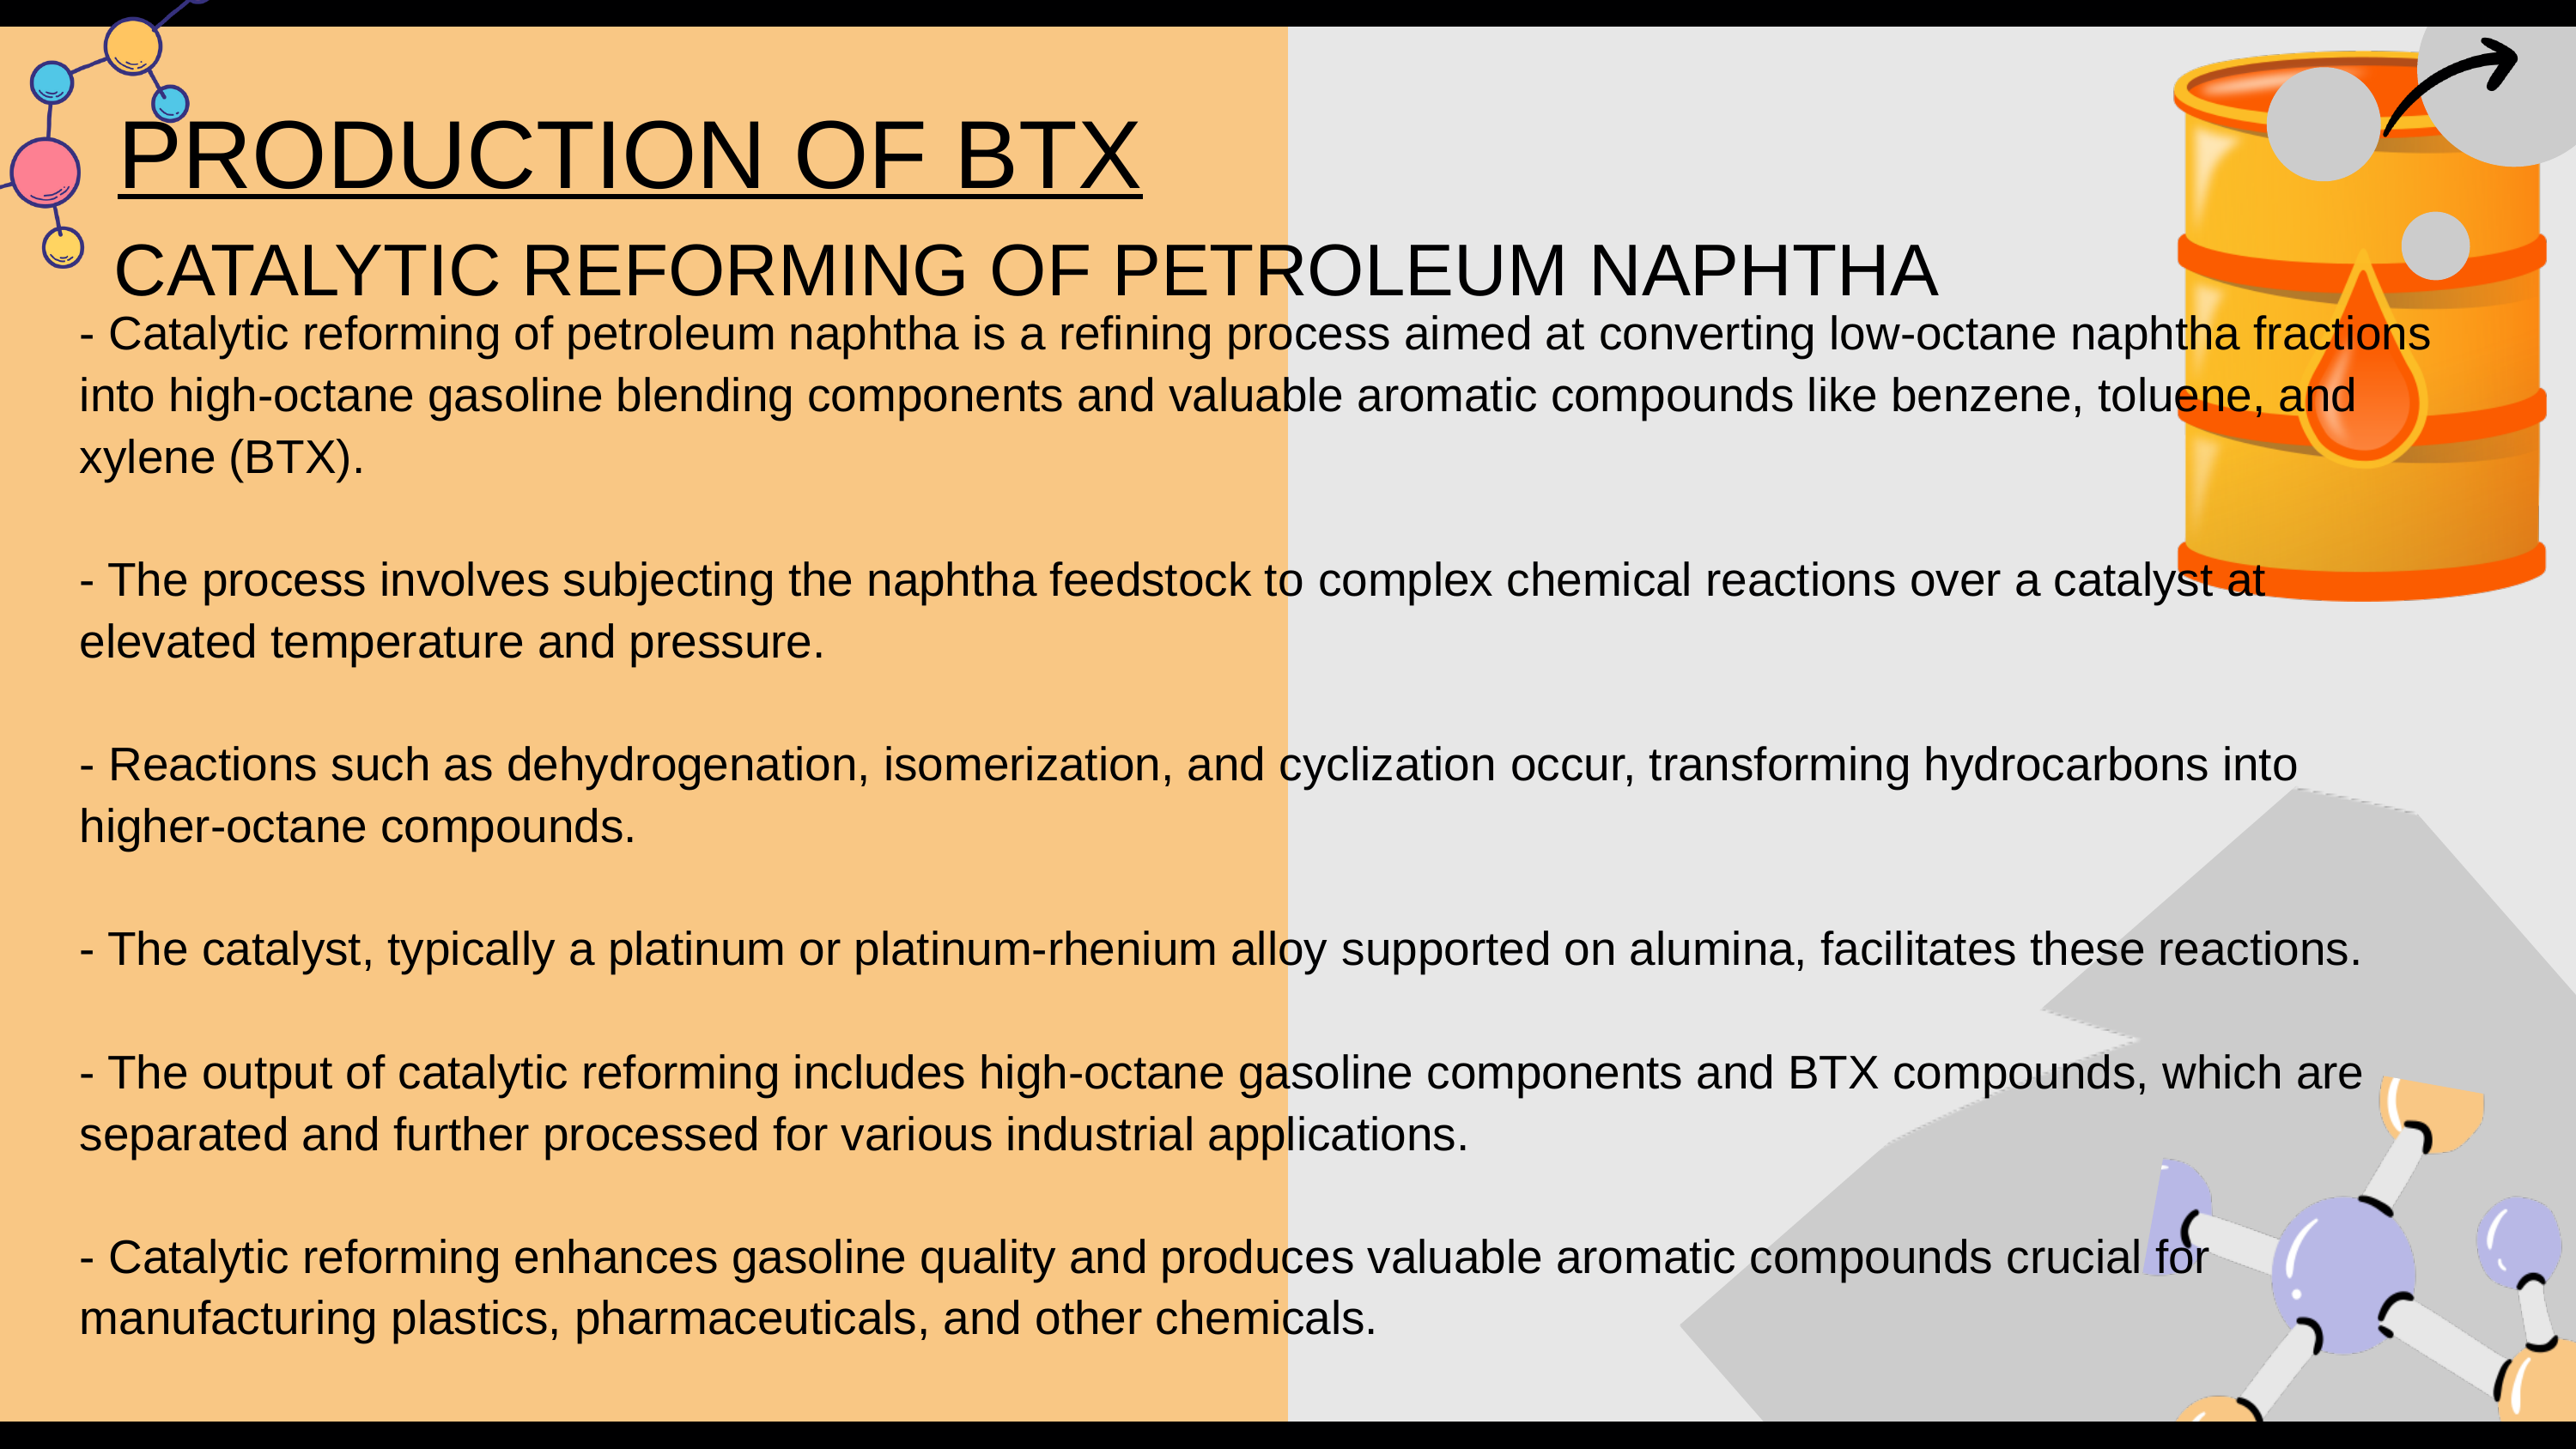

PRODUCTION OF BTX

CATALYTIC REFORMING OF PETROLEUM NAPHTHA
- Catalytic reforming of petroleum naphtha is a refining process aimed at converting low-octane naphtha fractions into high-octane gasoline blending components and valuable aromatic compounds like benzene, toluene, and xylene (BTX).

- The process involves subjecting the naphtha feedstock to complex chemical reactions over a catalyst at elevated temperature and pressure.

- Reactions such as dehydrogenation, isomerization, and cyclization occur, transforming hydrocarbons into higher-octane compounds.

- The catalyst, typically a platinum or platinum-rhenium alloy supported on alumina, facilitates these reactions.

- The output of catalytic reforming includes high-octane gasoline components and BTX compounds, which are separated and further processed for various industrial applications.

- Catalytic reforming enhances gasoline quality and produces valuable aromatic compounds crucial for manufacturing plastics, pharmaceuticals, and other chemicals.